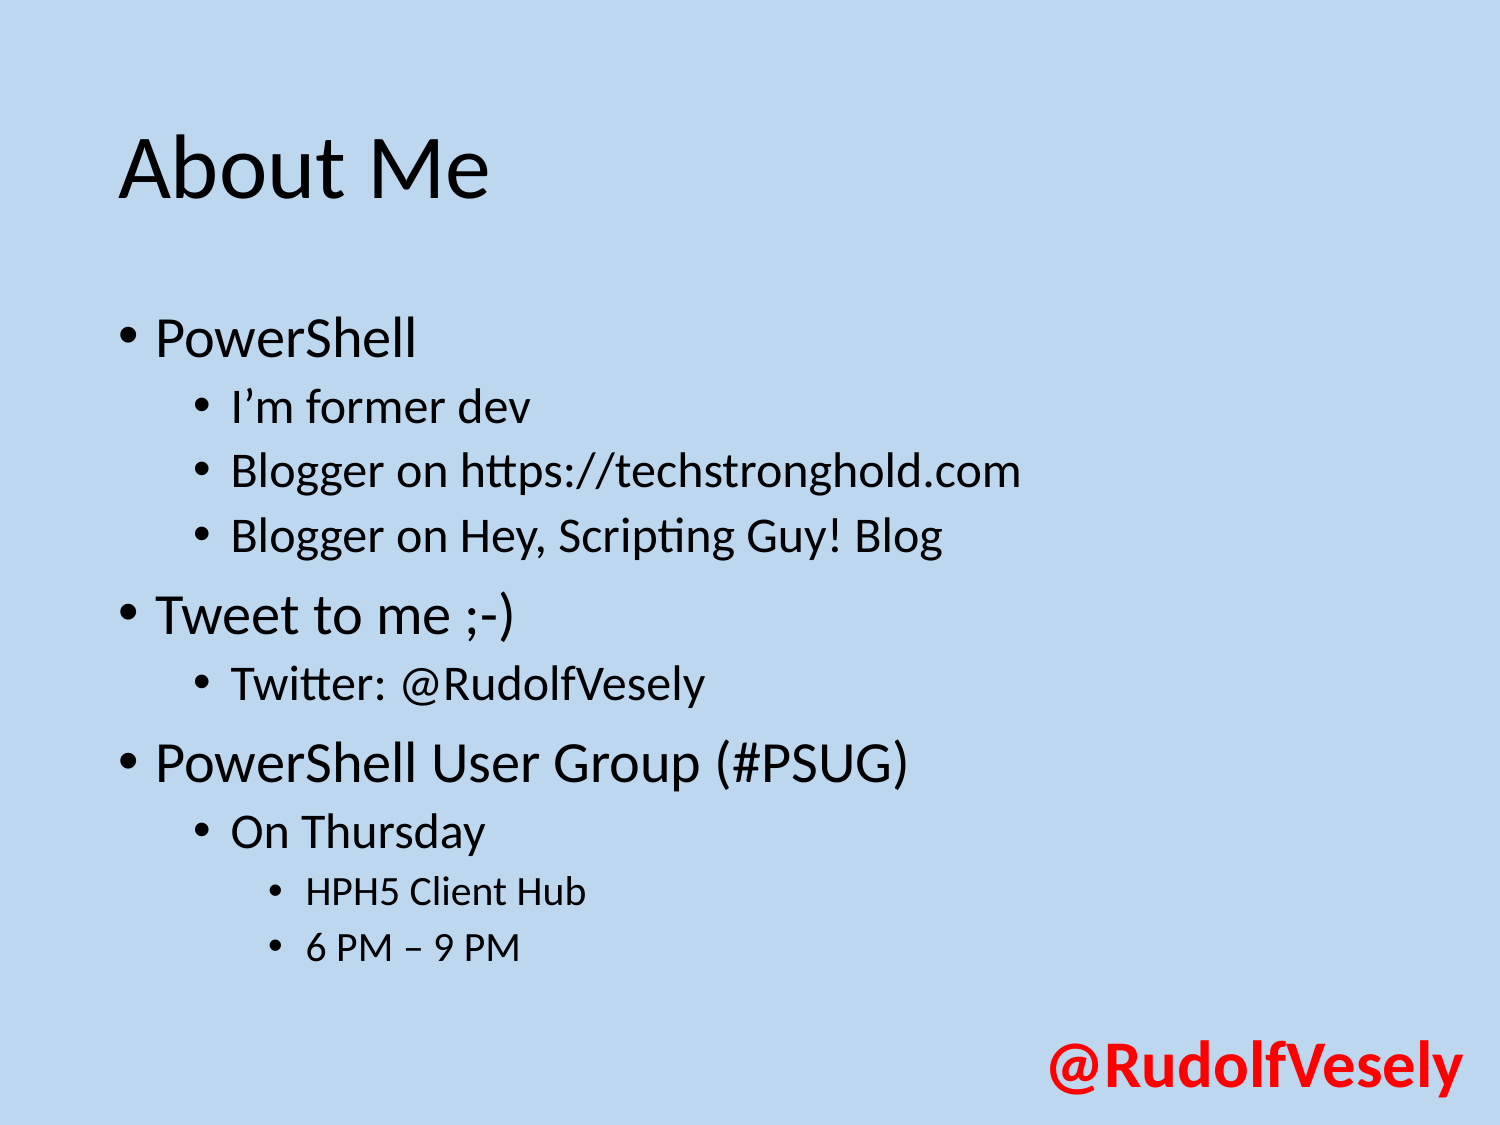

# About Me
PowerShell
I’m former dev
Blogger on https://techstronghold.com
Blogger on Hey, Scripting Guy! Blog
Tweet to me ;-)
Twitter: @RudolfVesely
PowerShell User Group (#PSUG)
On Thursday
HPH5 Client Hub
6 PM – 9 PM
@RudolfVesely